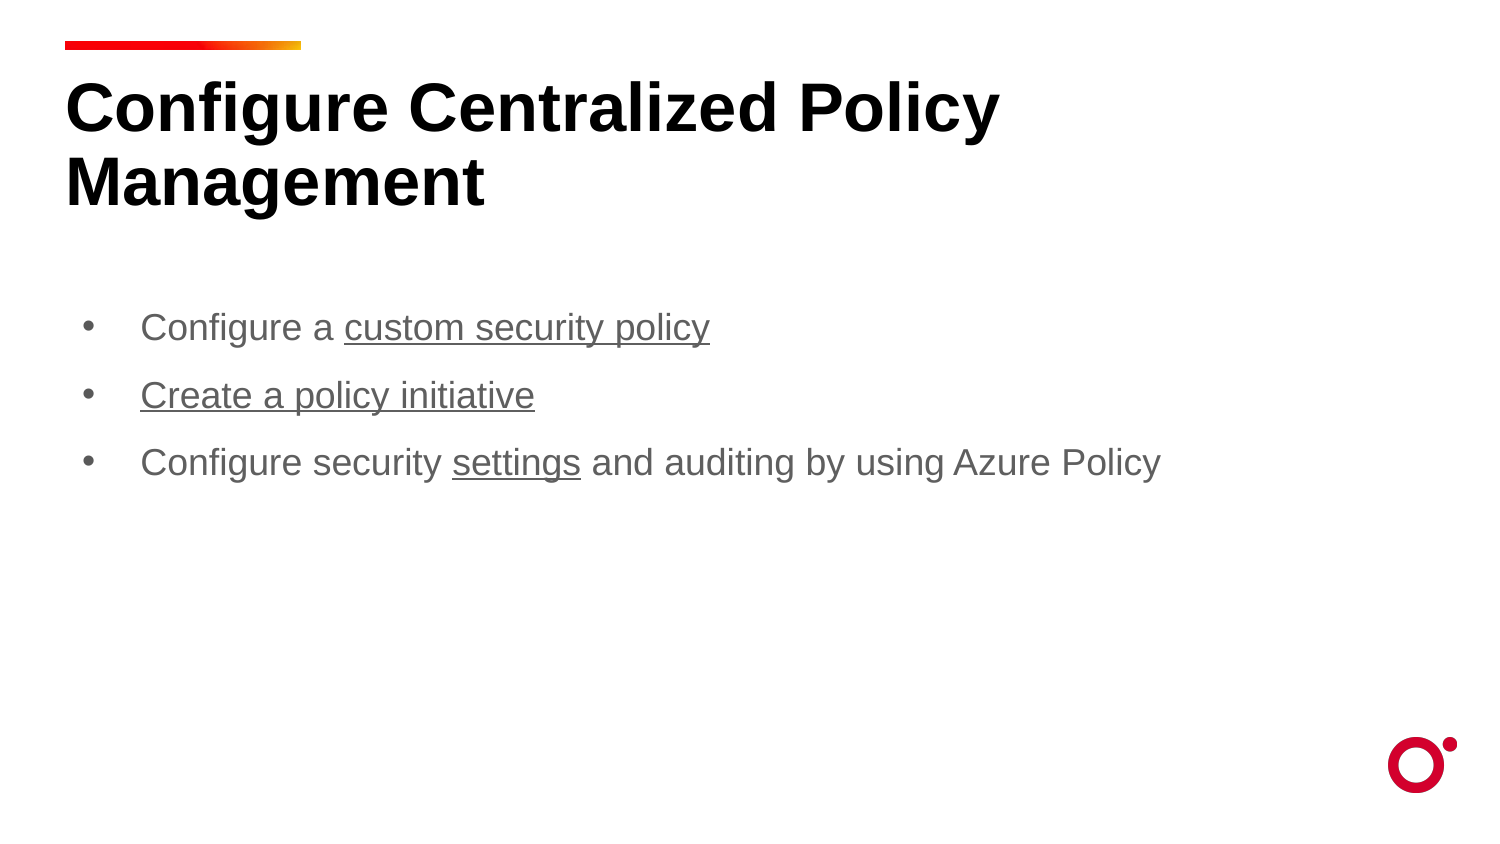

Configure Centralized Policy Management
Configure a custom security policy
Create a policy initiative
Configure security settings and auditing by using Azure Policy